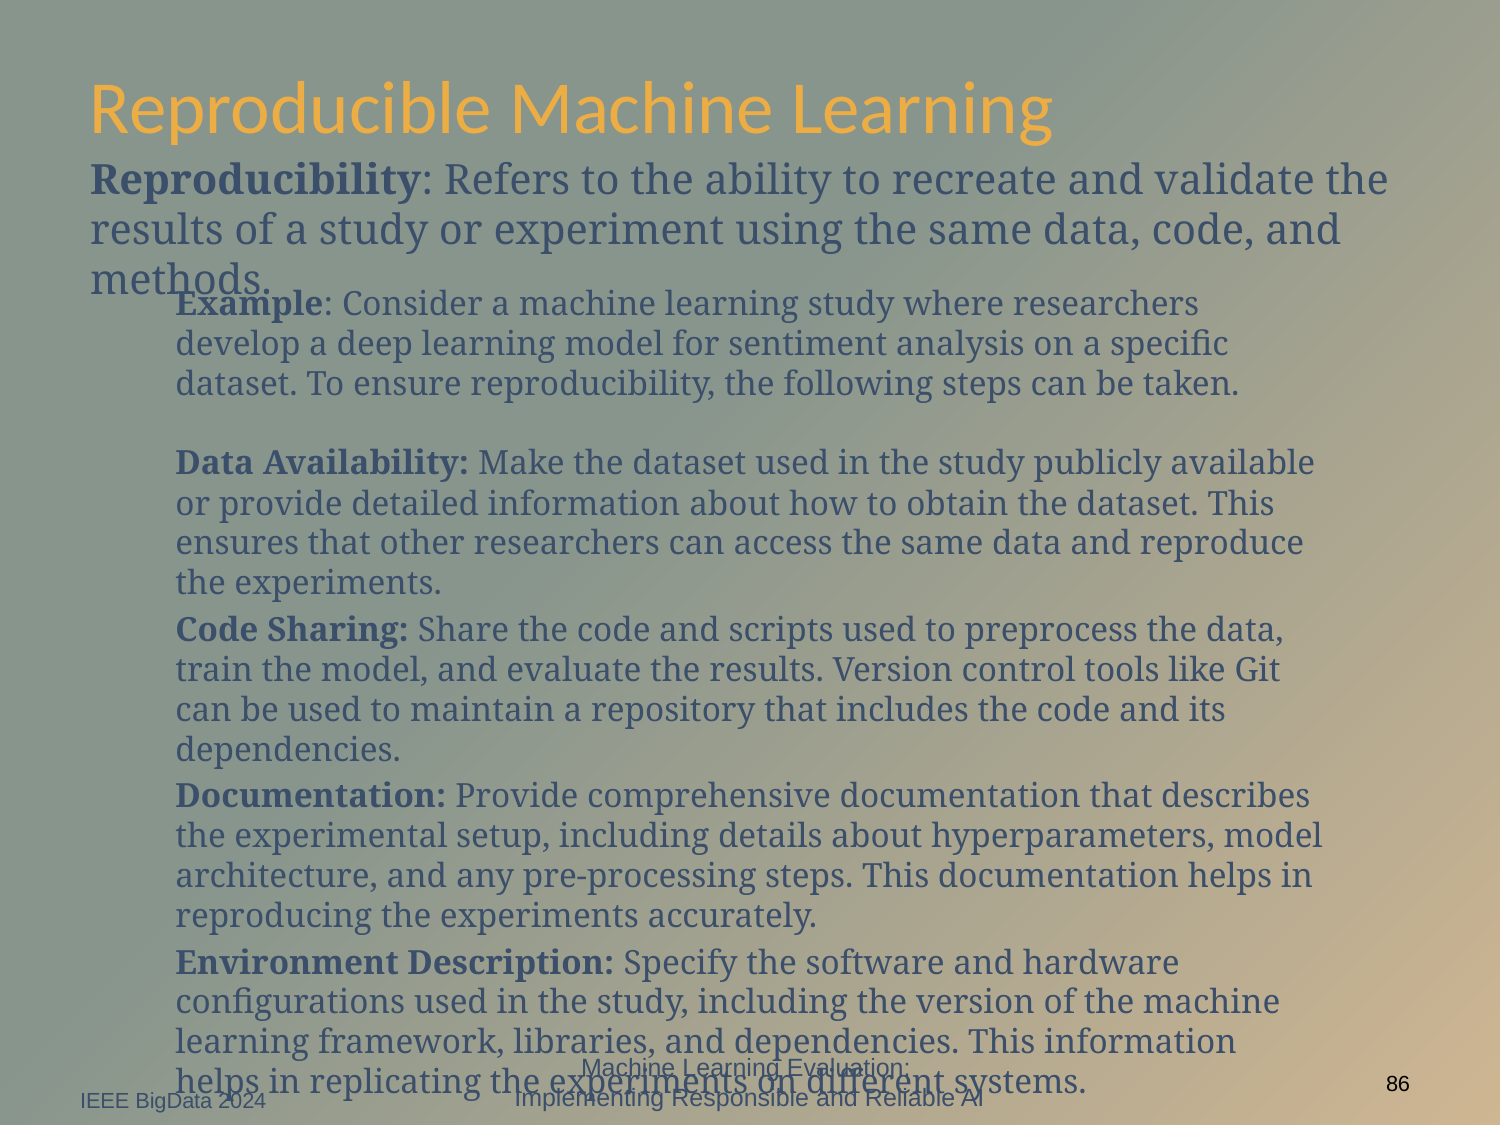

# Reproducible Machine Learning
Reproducibility: Refers to the ability to recreate and validate the results of a study or experiment using the same data, code, and methods.
Example: Consider a machine learning study where researchers develop a deep learning model for sentiment analysis on a specific dataset. To ensure reproducibility, the following steps can be taken.
Data Availability: Make the dataset used in the study publicly available or provide detailed information about how to obtain the dataset. This ensures that other researchers can access the same data and reproduce the experiments.
Code Sharing: Share the code and scripts used to preprocess the data, train the model, and evaluate the results. Version control tools like Git can be used to maintain a repository that includes the code and its dependencies.
Documentation: Provide comprehensive documentation that describes the experimental setup, including details about hyperparameters, model architecture, and any pre-processing steps. This documentation helps in reproducing the experiments accurately.
Environment Description: Specify the software and hardware configurations used in the study, including the version of the machine learning framework, libraries, and dependencies. This information helps in replicating the experiments on different systems.
Machine Learning Evaluation:
Implementing Responsible and Reliable AI
IEEE BigData 2024
86